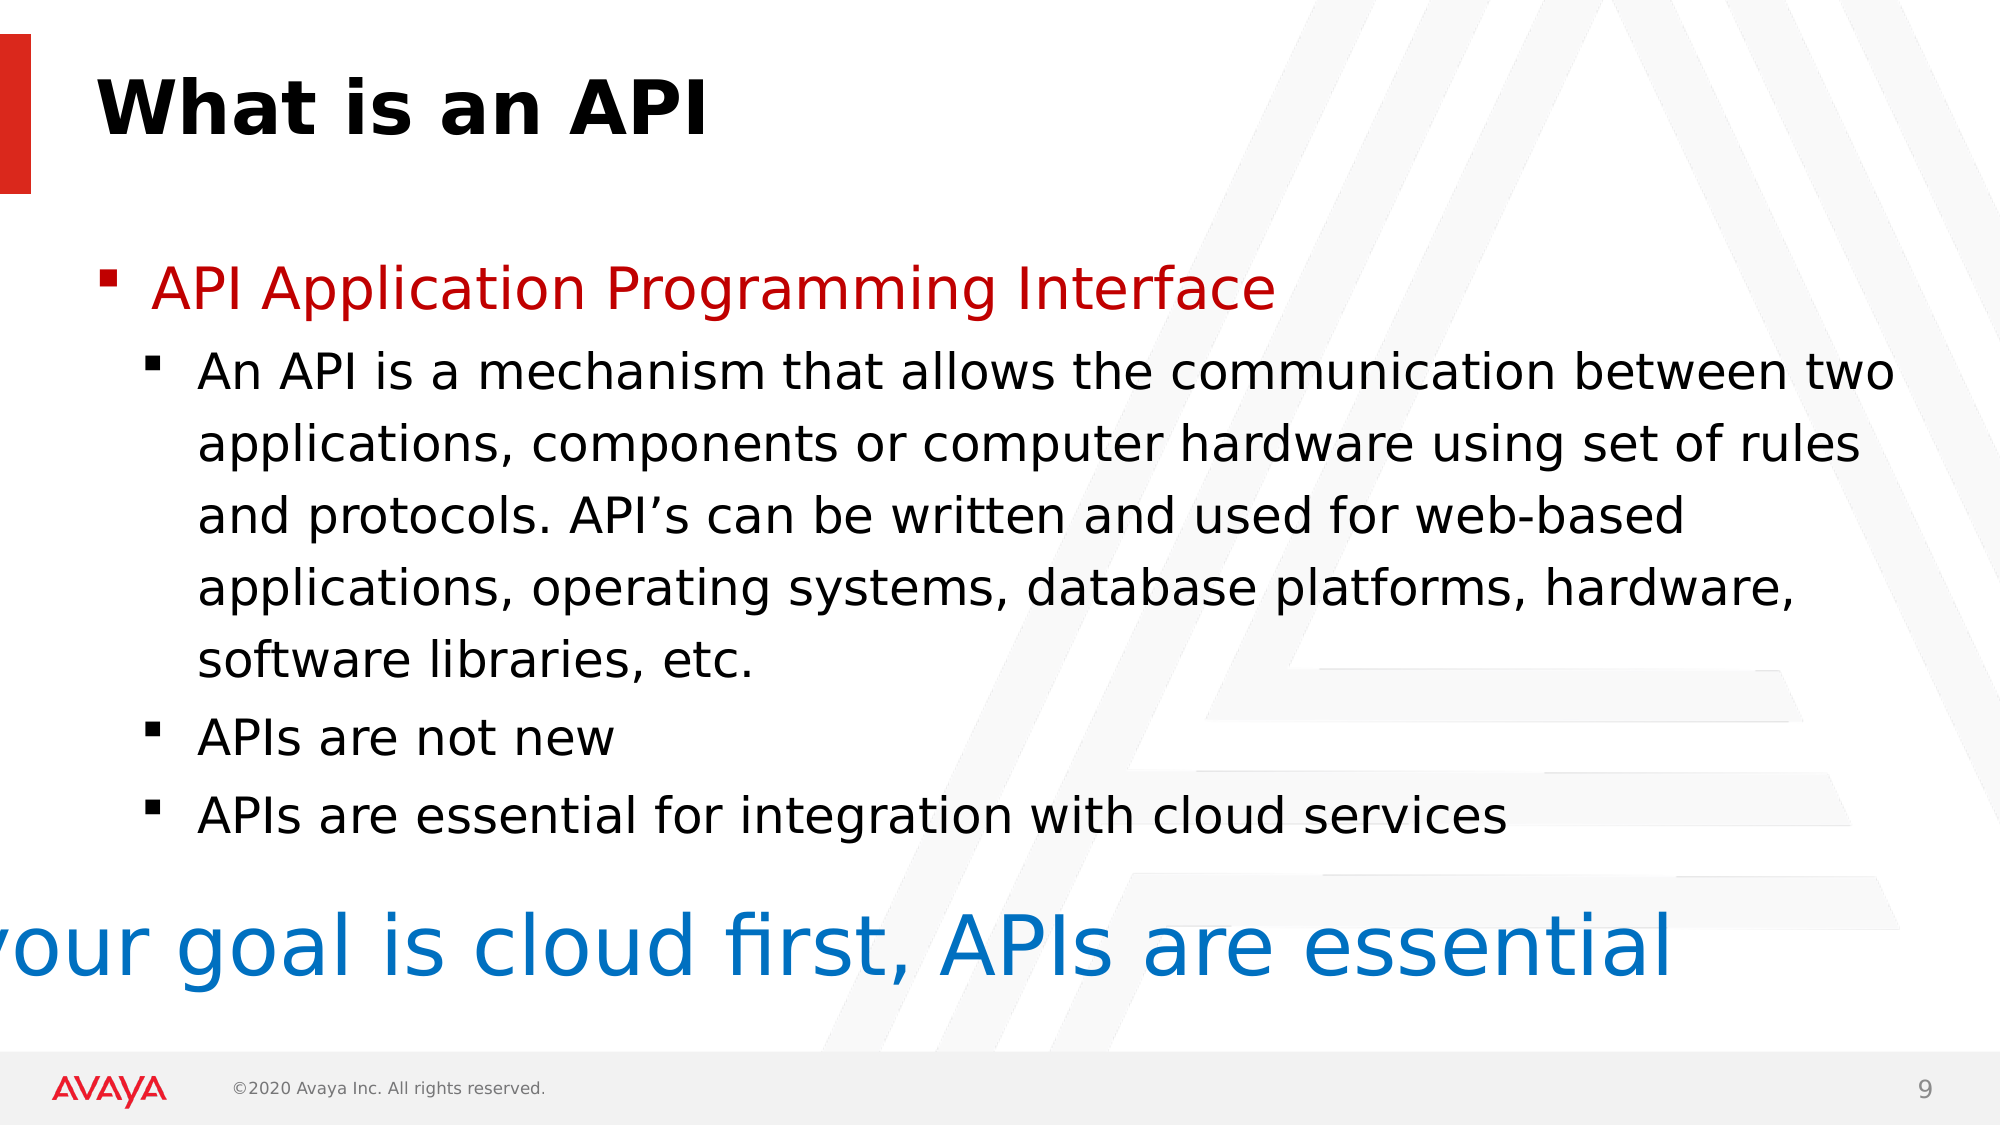

# What is an API
API Application Programming Interface
An API is a mechanism that allows the communication between two applications, components or computer hardware using set of rules and protocols. API’s can be written and used for web-based applications, operating systems, database platforms, hardware, software libraries, etc.
APIs are not new
APIs are essential for integration with cloud services
If your goal is cloud first, APIs are essential